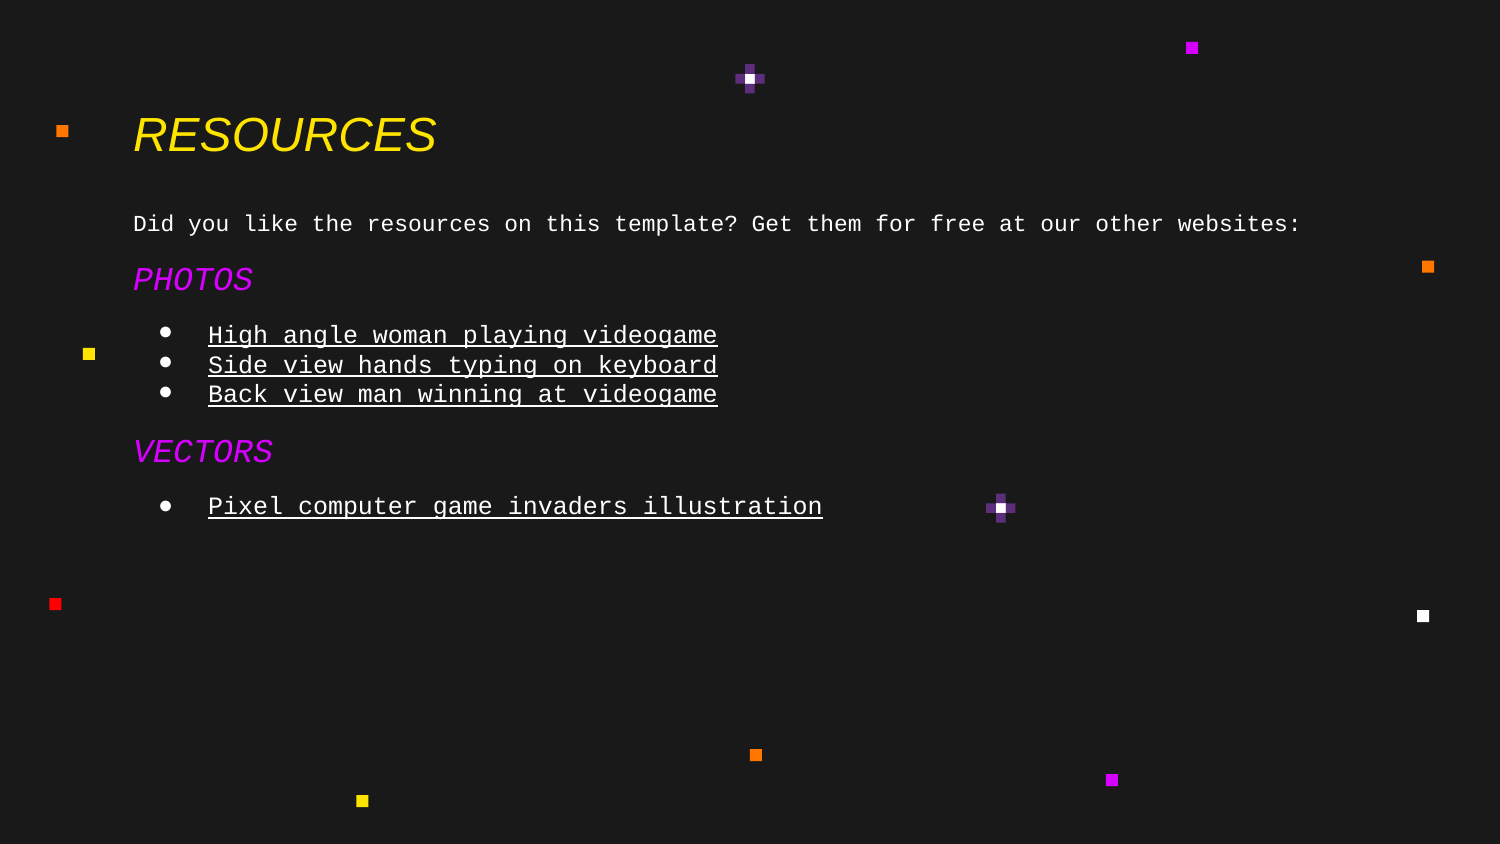

# RESOURCES
Did you like the resources on this template? Get them for free at our other websites:
PHOTOS
High angle woman playing videogame
Side view hands typing on keyboard
Back view man winning at videogame
VECTORS
Pixel computer game invaders illustration